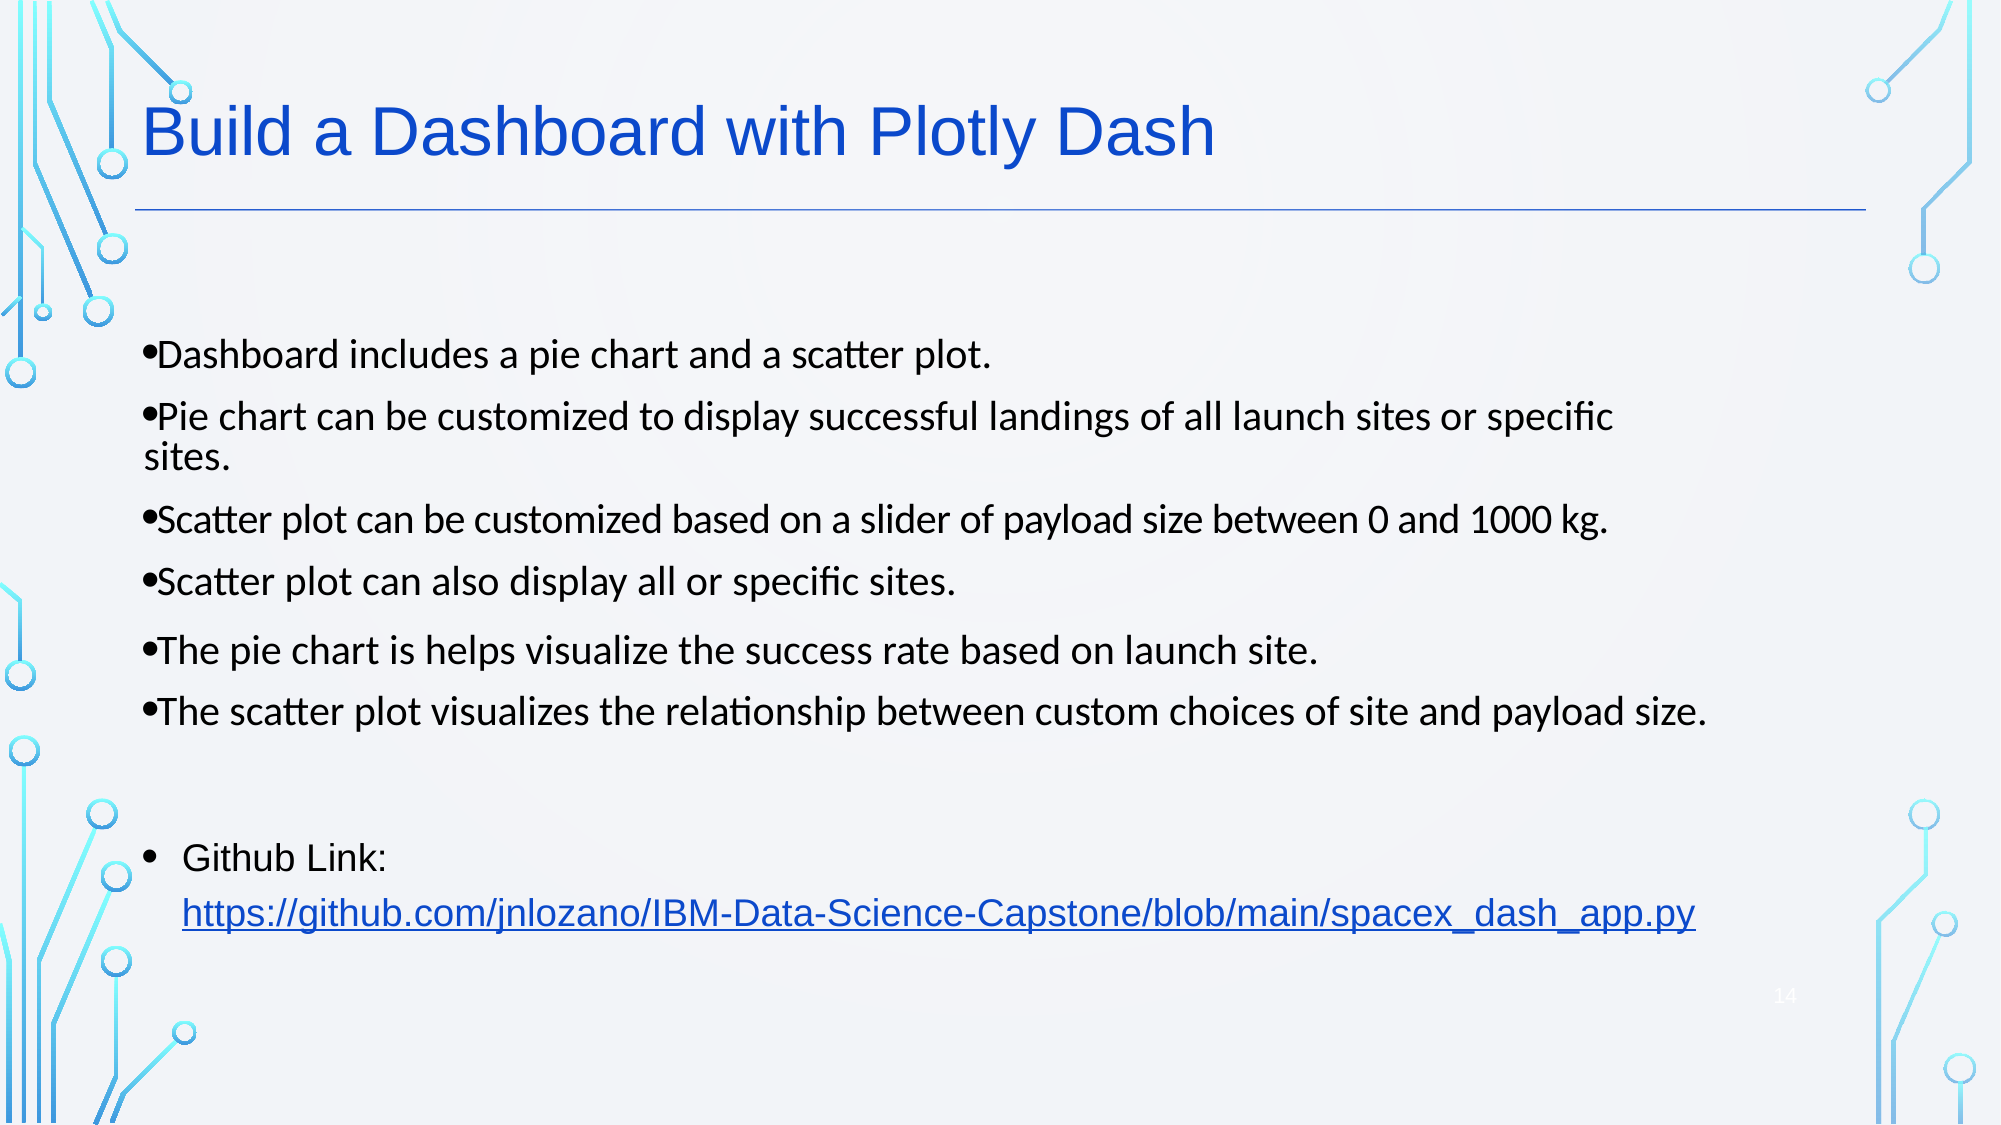

Build a Dashboard with Plotly Dash

Dashboard includes a pie chart and a scatter plot.
Pie chart can be customized to display successful landings of all launch sites or specific sites.
Scatter plot can be customized based on a slider of payload size between 0 and 1000 kg.
Scatter plot can also display all or specific sites.
The pie chart is helps visualize the success rate based on launch site.
The scatter plot visualizes the relationship between custom choices of site and payload size.

Github Link: https://github.com/jnlozano/IBM-Data-Science-Capstone/blob/main/spacex_dash_app.py

14